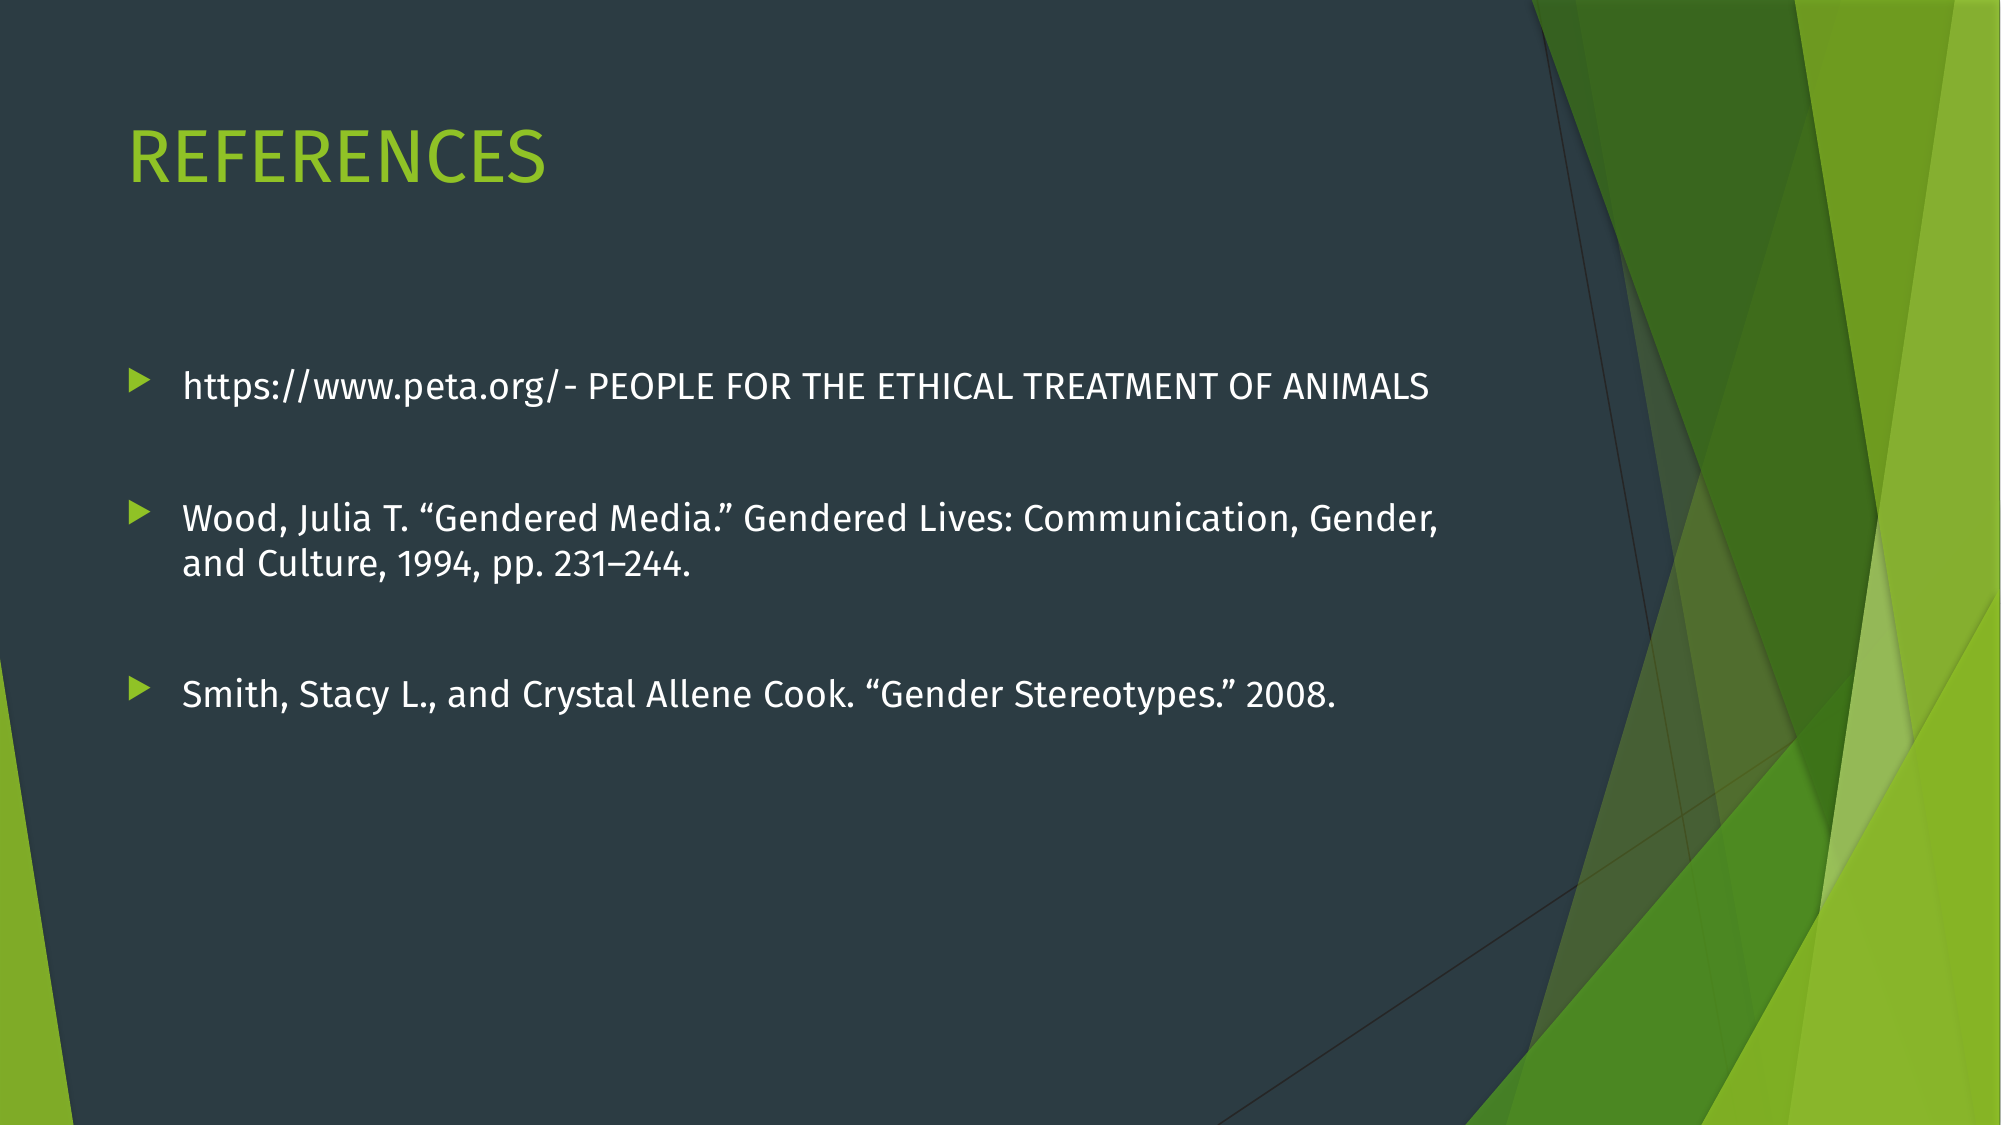

# REFERENCES
https://www.peta.org/- PEOPLE FOR THE ETHICAL TREATMENT OF ANIMALS

Wood, Julia T. “Gendered Media.” Gendered Lives: Communication, Gender, and Culture, 1994, pp. 231–244.

Smith, Stacy L., and Crystal Allene Cook. “Gender Stereotypes.” 2008.